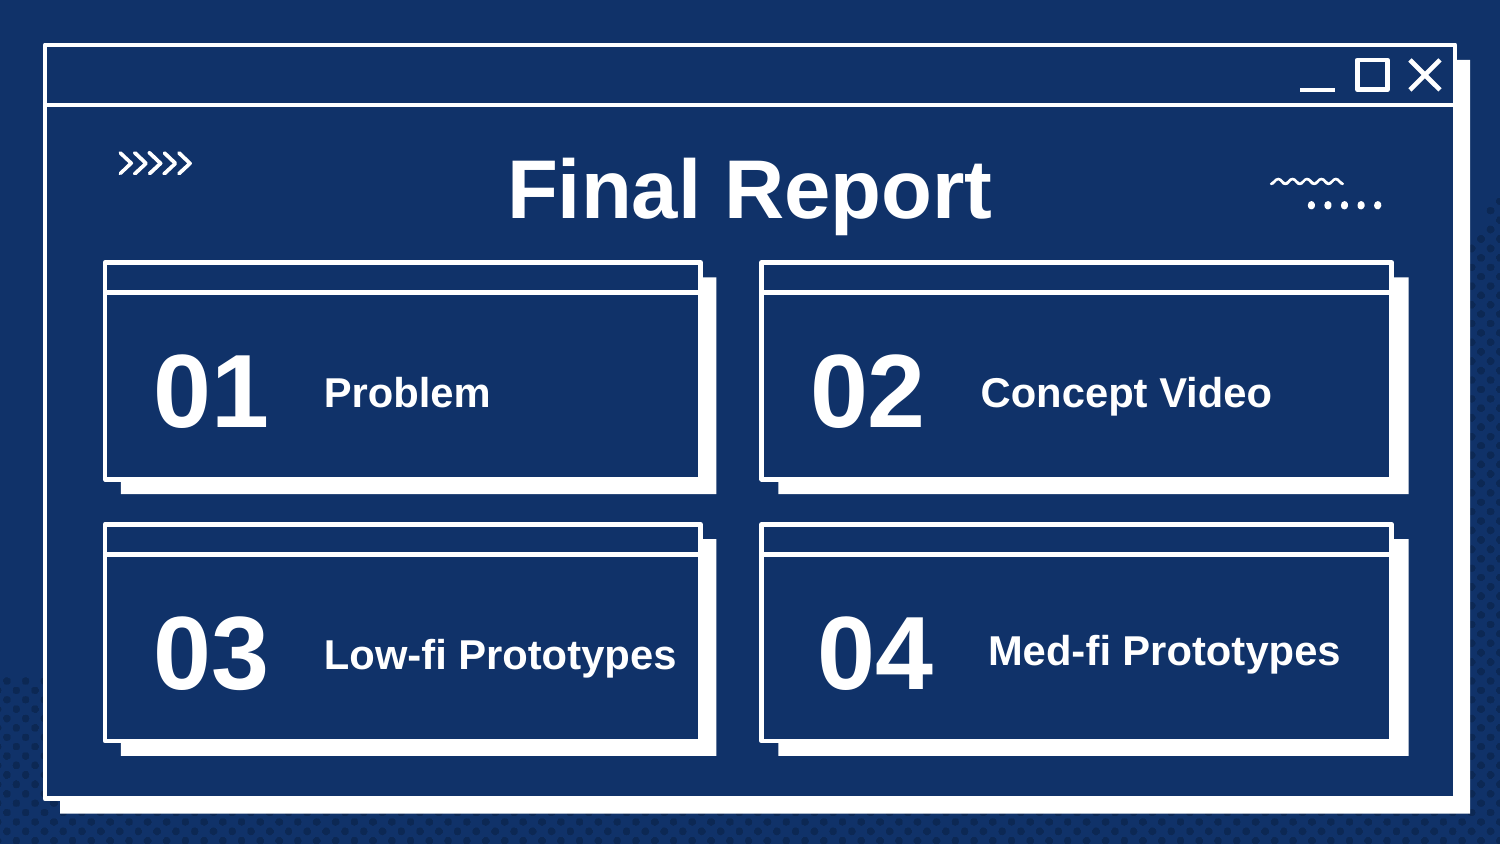

Final Report

# 01
02
Problem
Concept Video

04
03
Med-fi Prototypes
Low-fi Prototypes